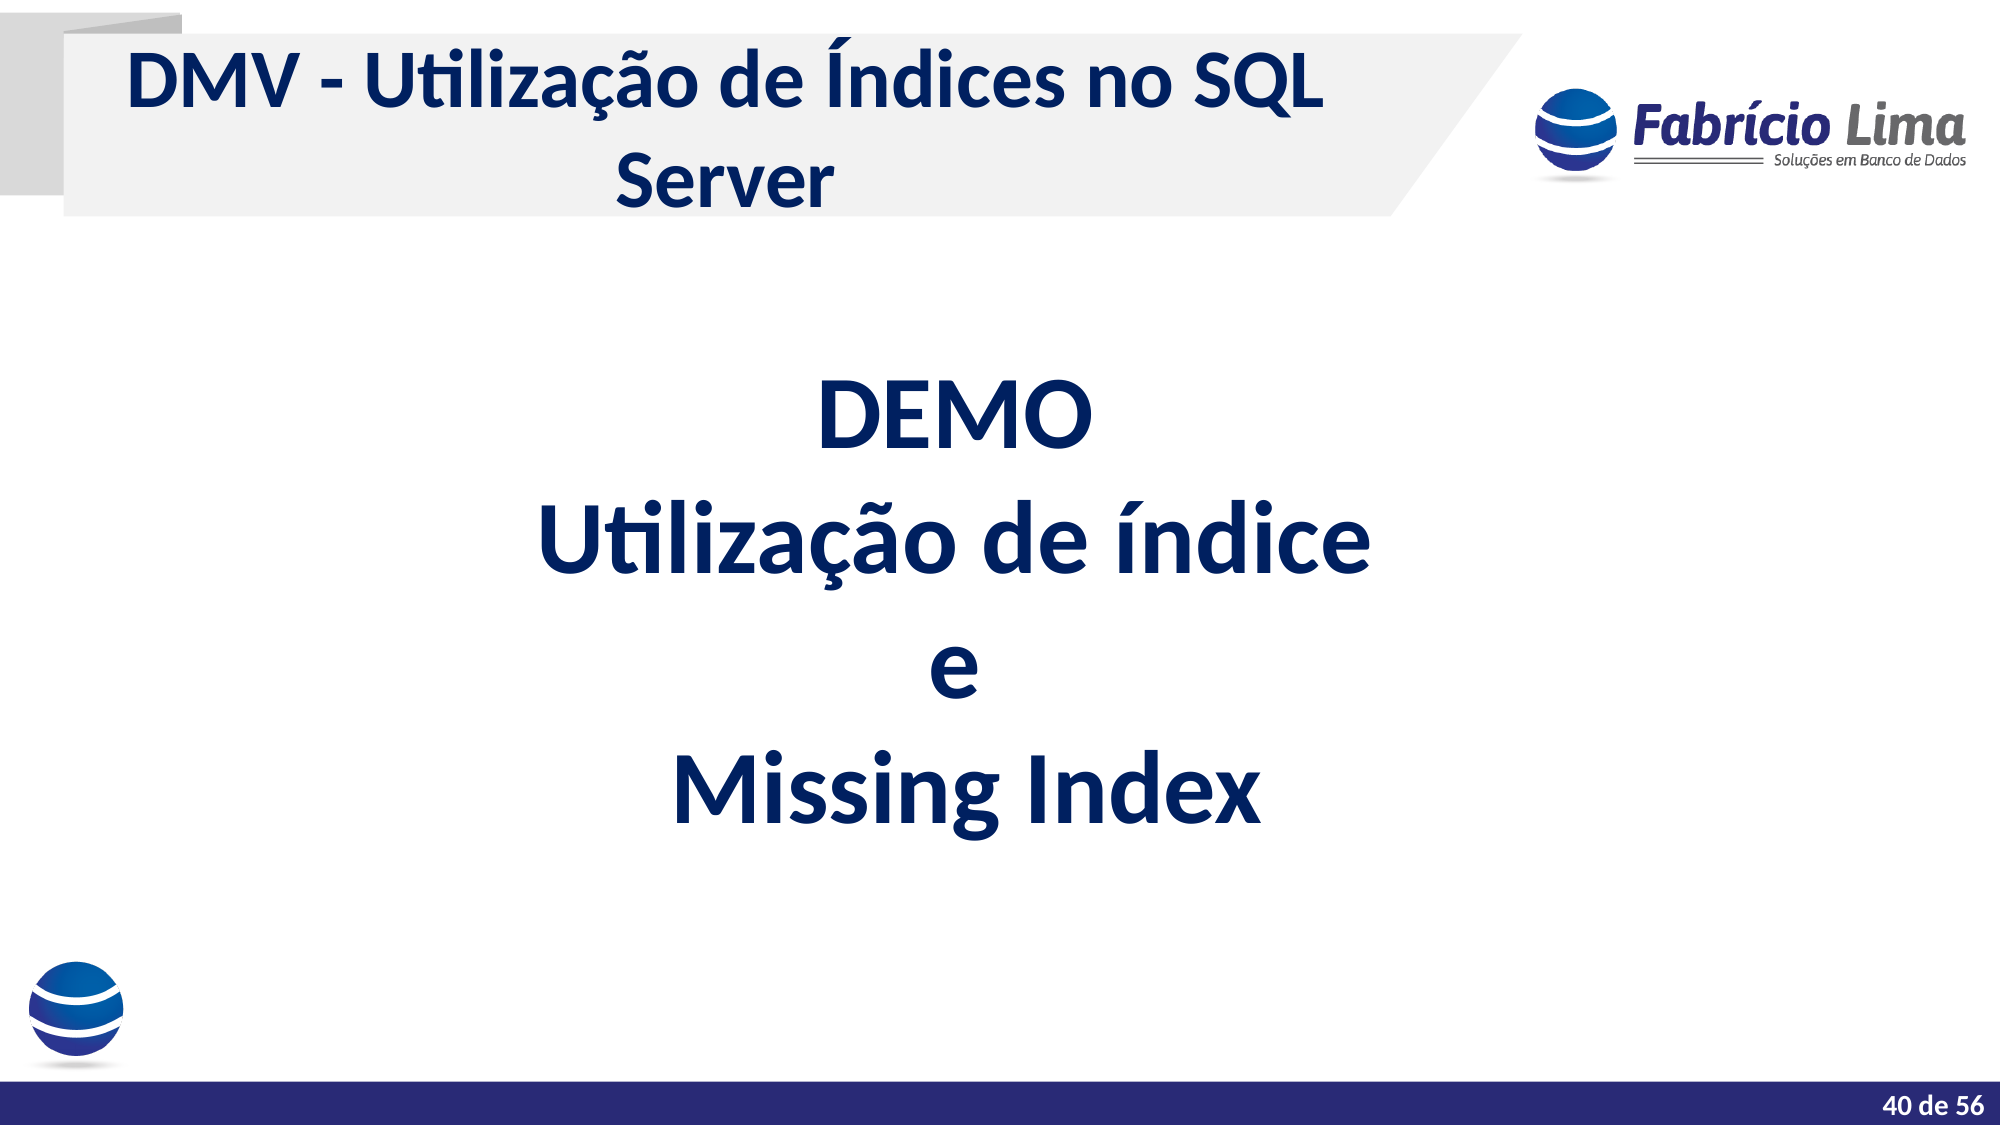

DMV - Utilização de Índices no SQL Server
DEMO
Utilização de índice
e
Missing Index
40 de 56